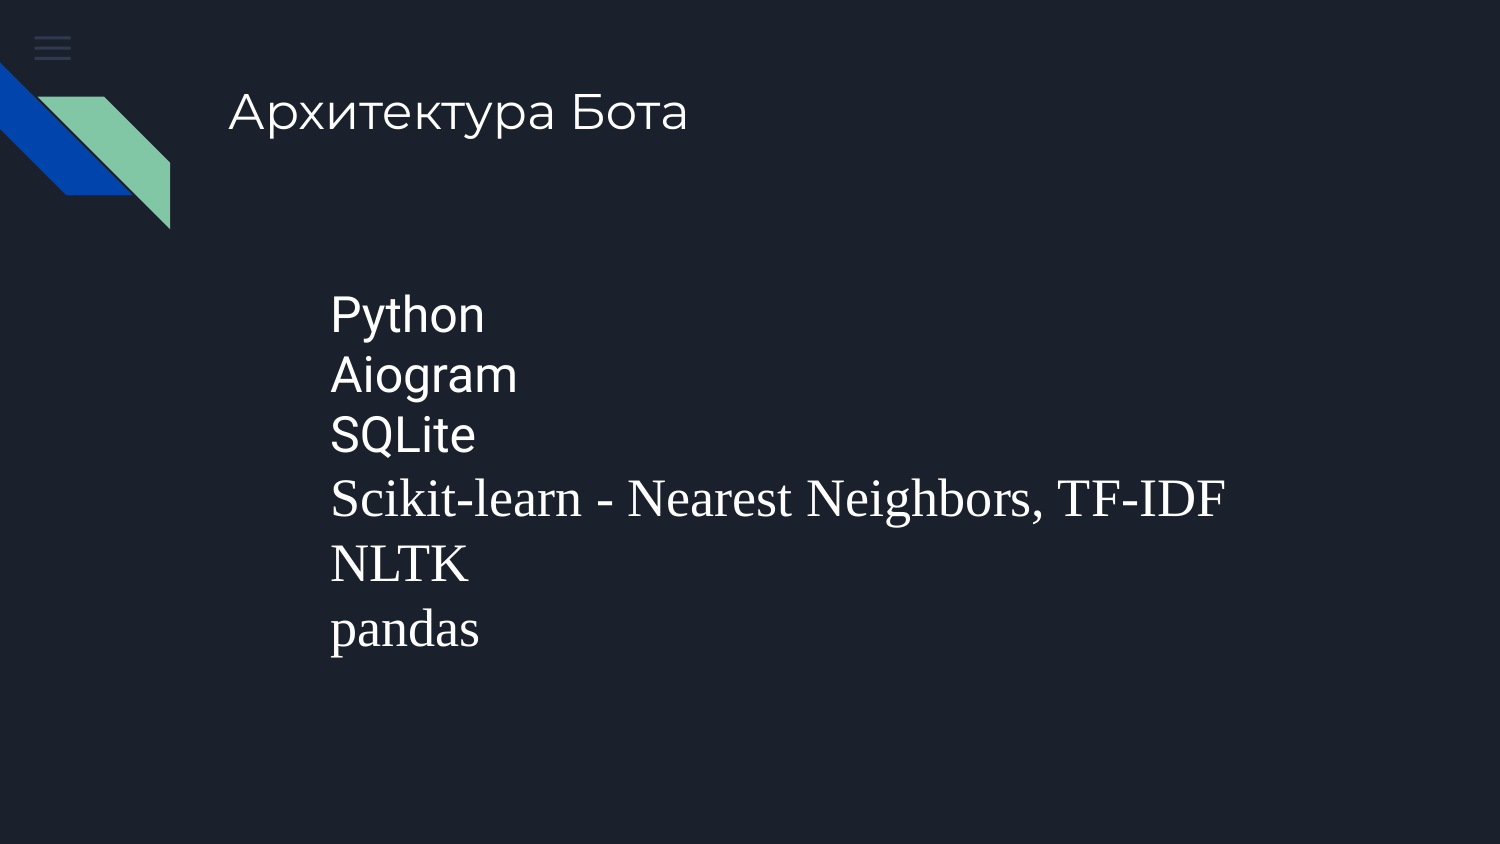

# Архитектура Бота

Python
Aiogram
SQLite
Scikit-learn - Nearest Neighbors, TF-IDF
NLTK
pandas